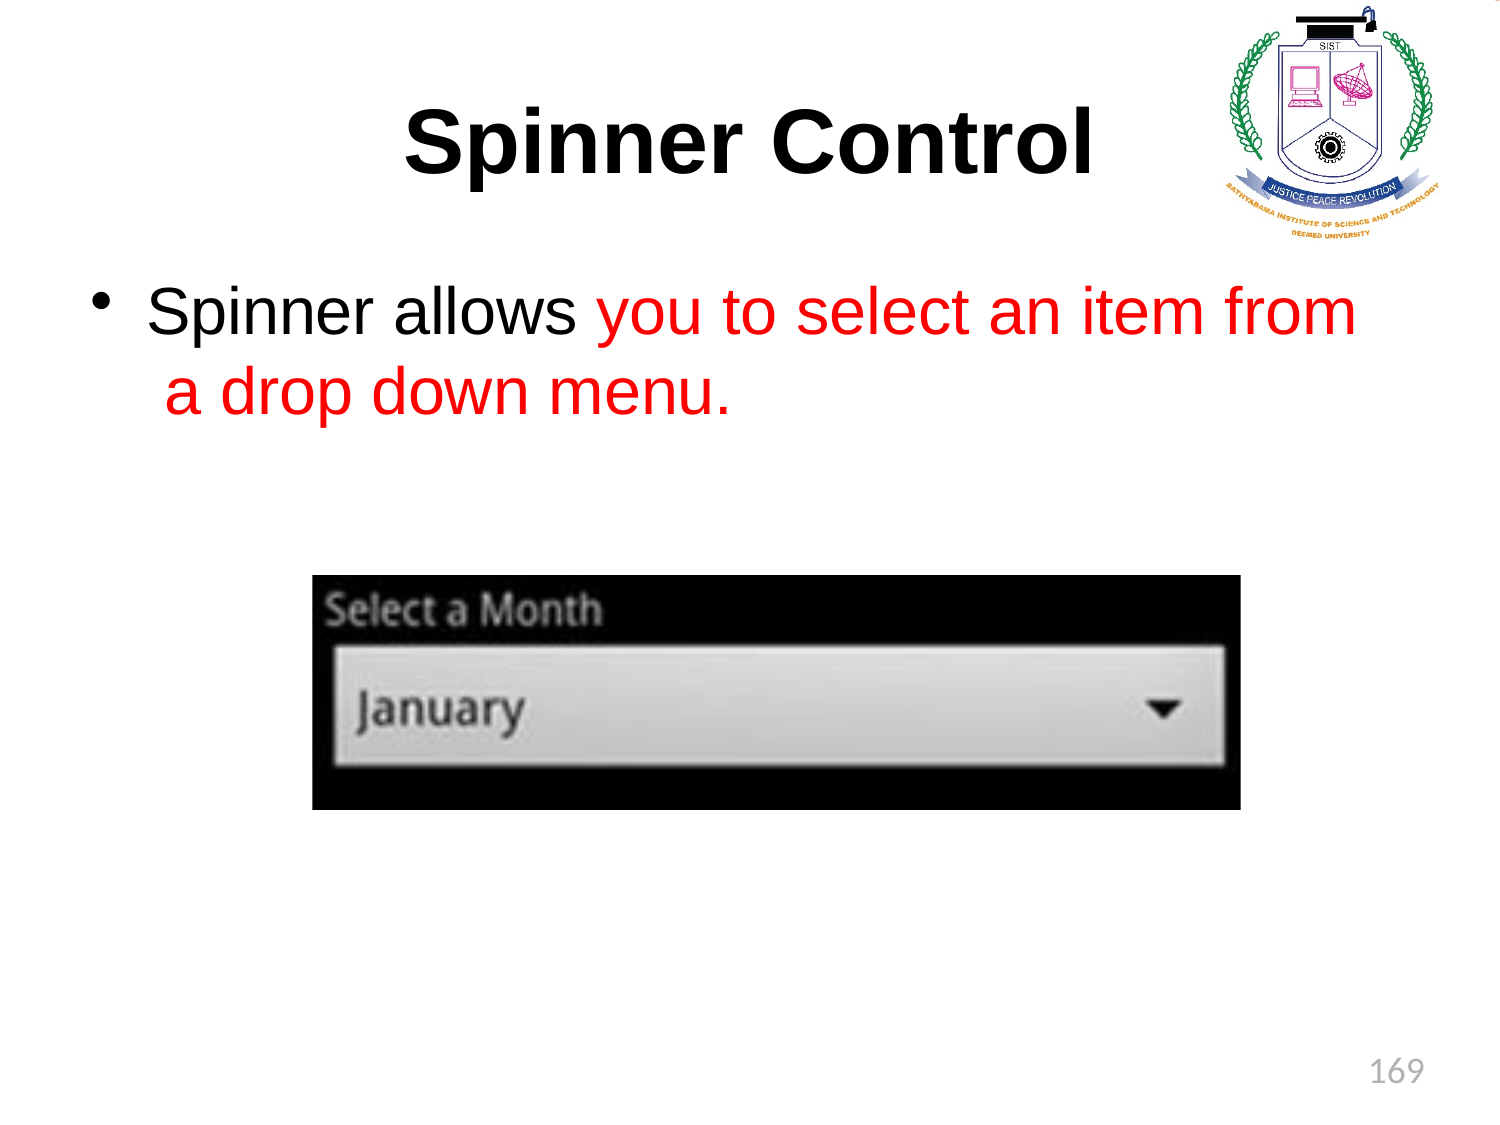

# Spinner Control
Spinner allows you to select an item from  a drop down menu.

169